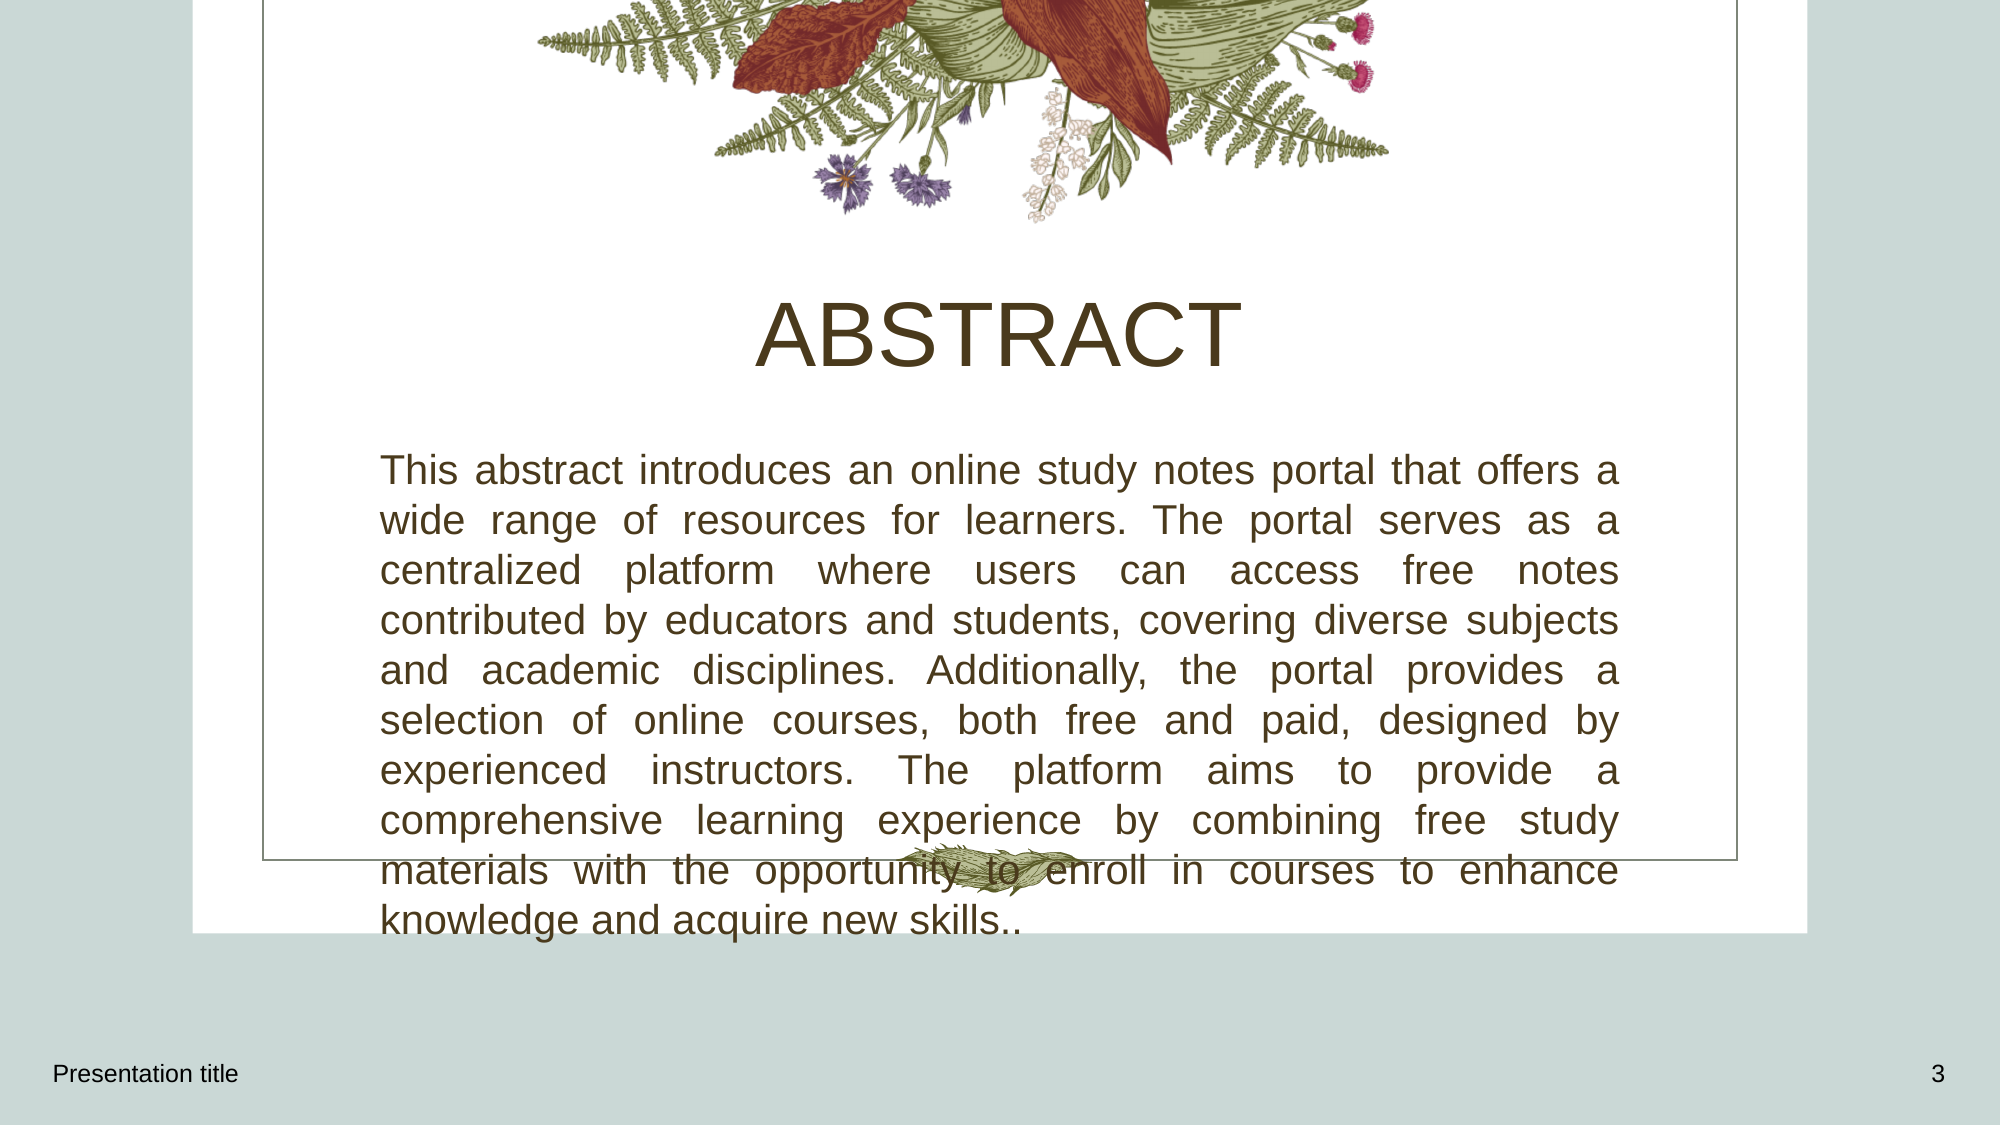

# ABSTRACT
This abstract introduces an online study notes portal that offers a wide range of resources for learners. The portal serves as a centralized platform where users can access free notes contributed by educators and students, covering diverse subjects and academic disciplines. Additionally, the portal provides a selection of online courses, both free and paid, designed by experienced instructors. The platform aims to provide a comprehensive learning experience by combining free study materials with the opportunity to enroll in courses to enhance knowledge and acquire new skills..
Presentation title
3